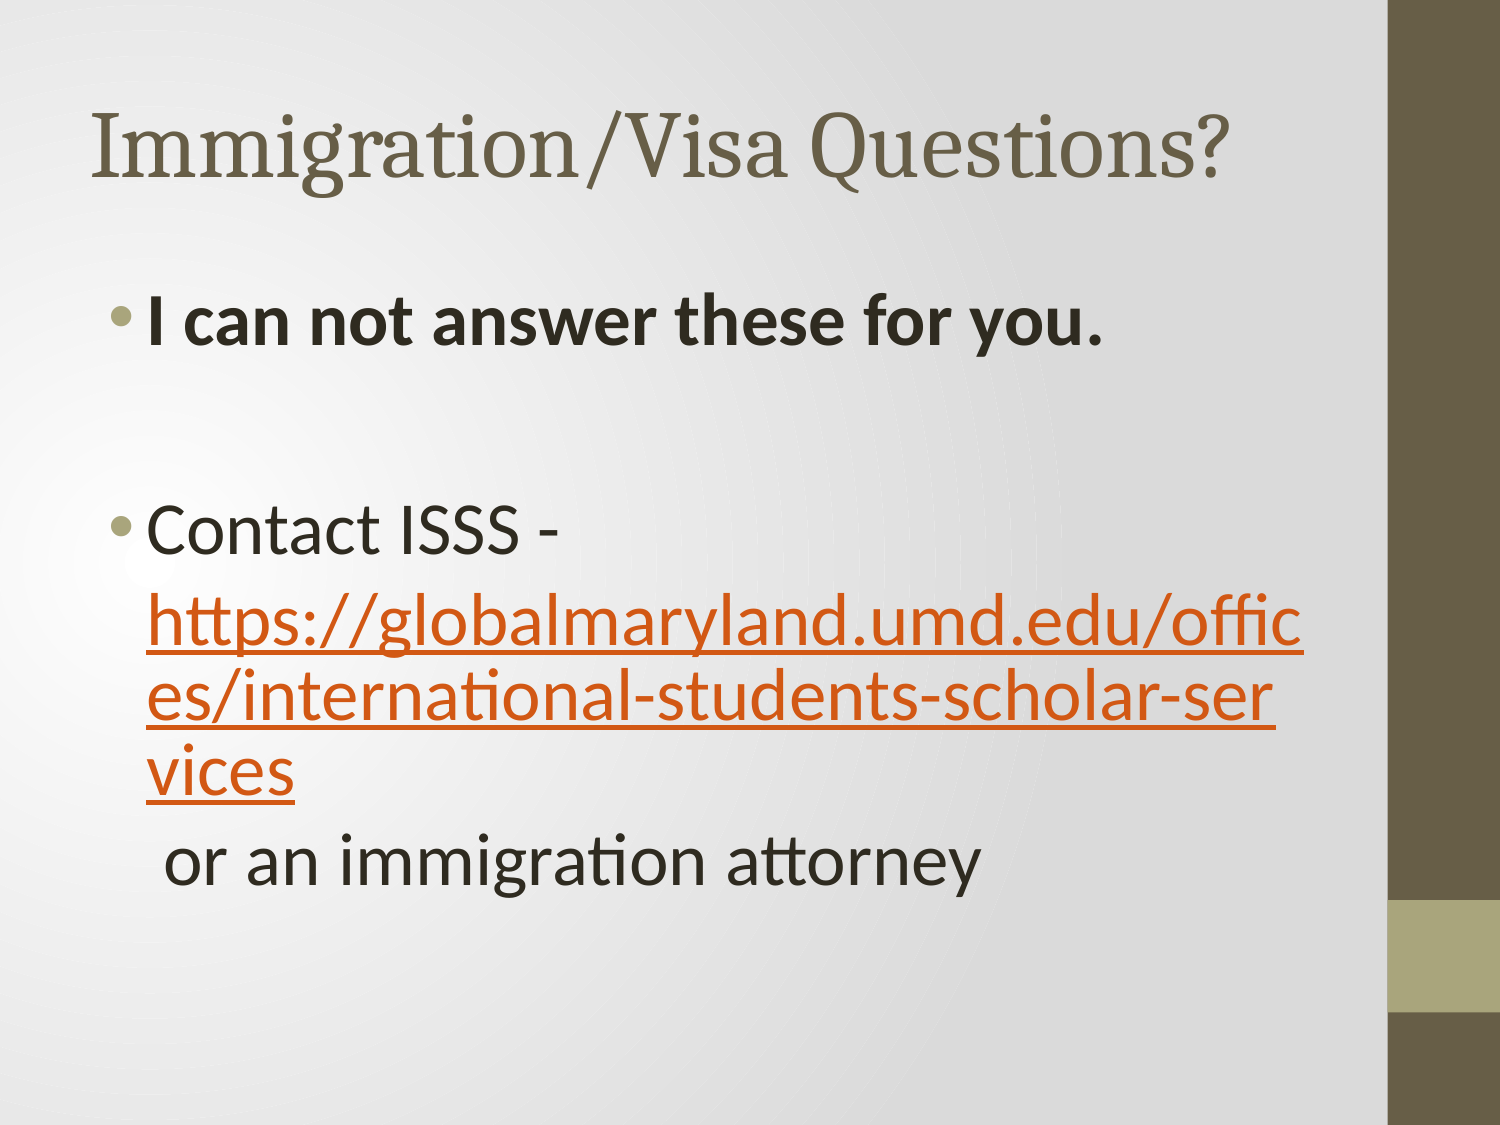

# Immigration/Visa Questions?
I can not answer these for you.

Contact ISSS - https://globalmaryland.umd.edu/offices/international-students-scholar-services or an immigration attorney